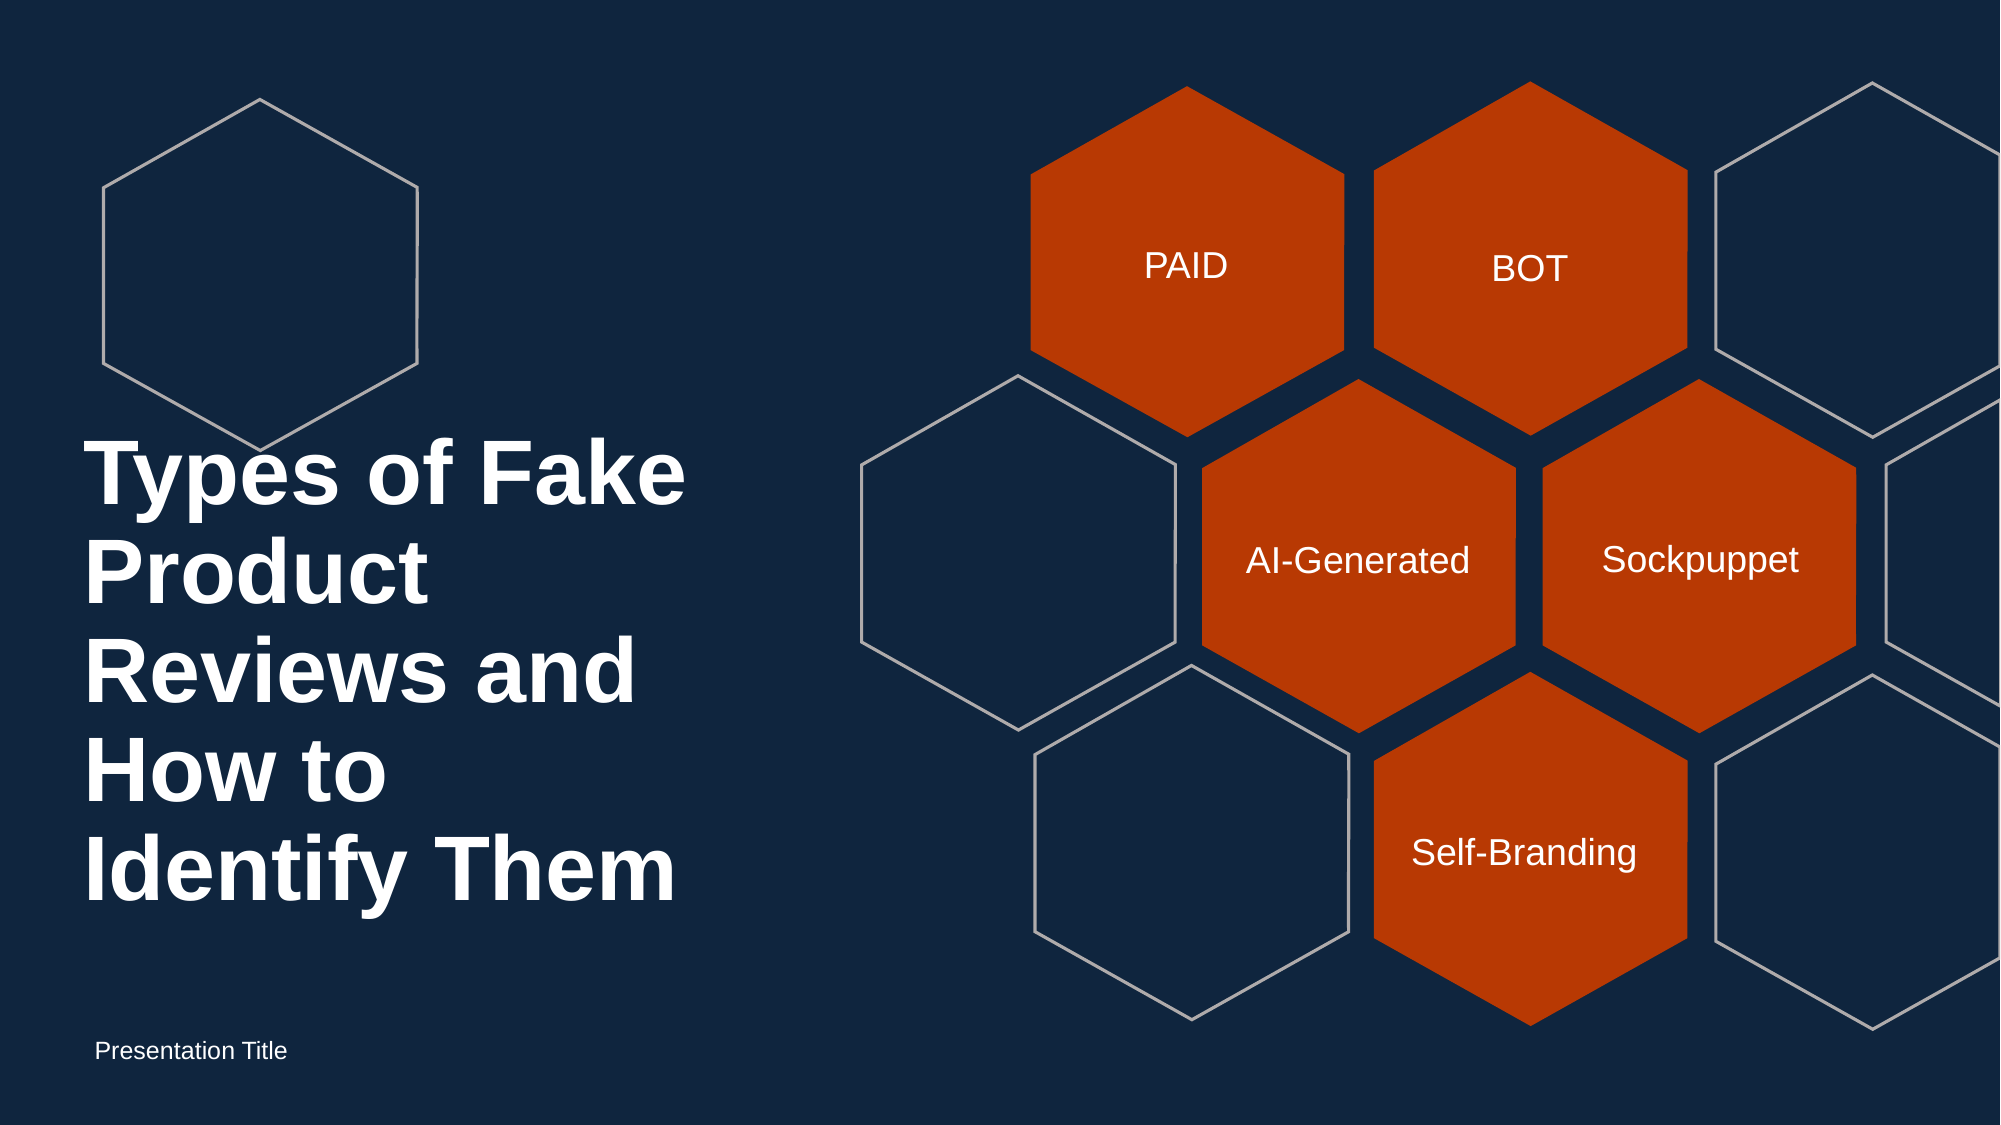

PAID
BOT
Sockpuppet
# Types of Fake Product Reviews and How to Identify Them
AI-Generated
Self-Branding
Presentation Title